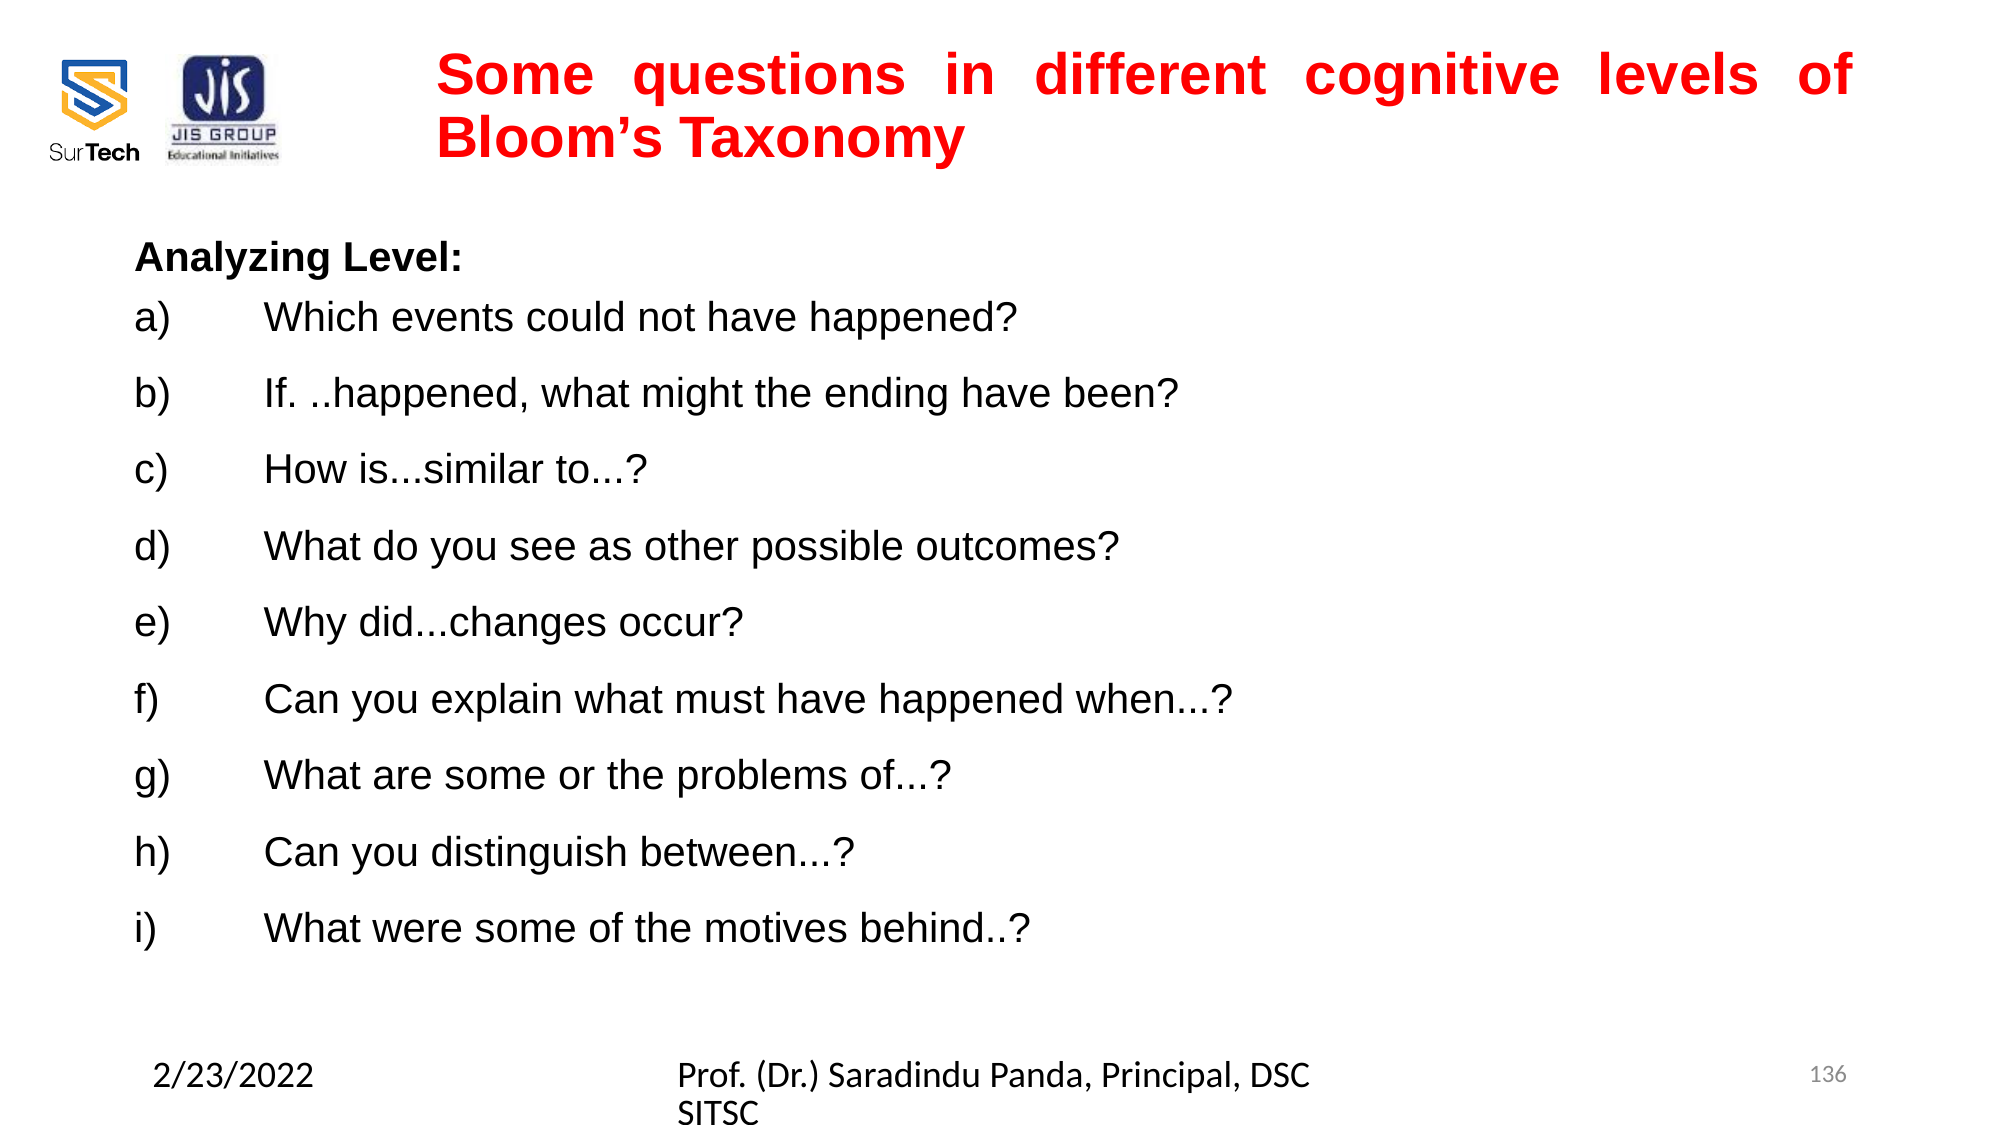

Some questions in different cognitive levels of Bloom’s Taxonomy
Analyzing Level:
 	Which events could not have happened?
	If. ..happened, what might the ending have been?
 	How is...similar to...?
	What do you see as other possible outcomes?
 	Why did...changes occur?
 	Can you explain what must have happened when...?
	What are some or the problems of...?
	Can you distinguish between...?
 	What were some of the motives behind..?
2/23/2022
Prof. (Dr.) Saradindu Panda, Principal, DSCSITSC
136